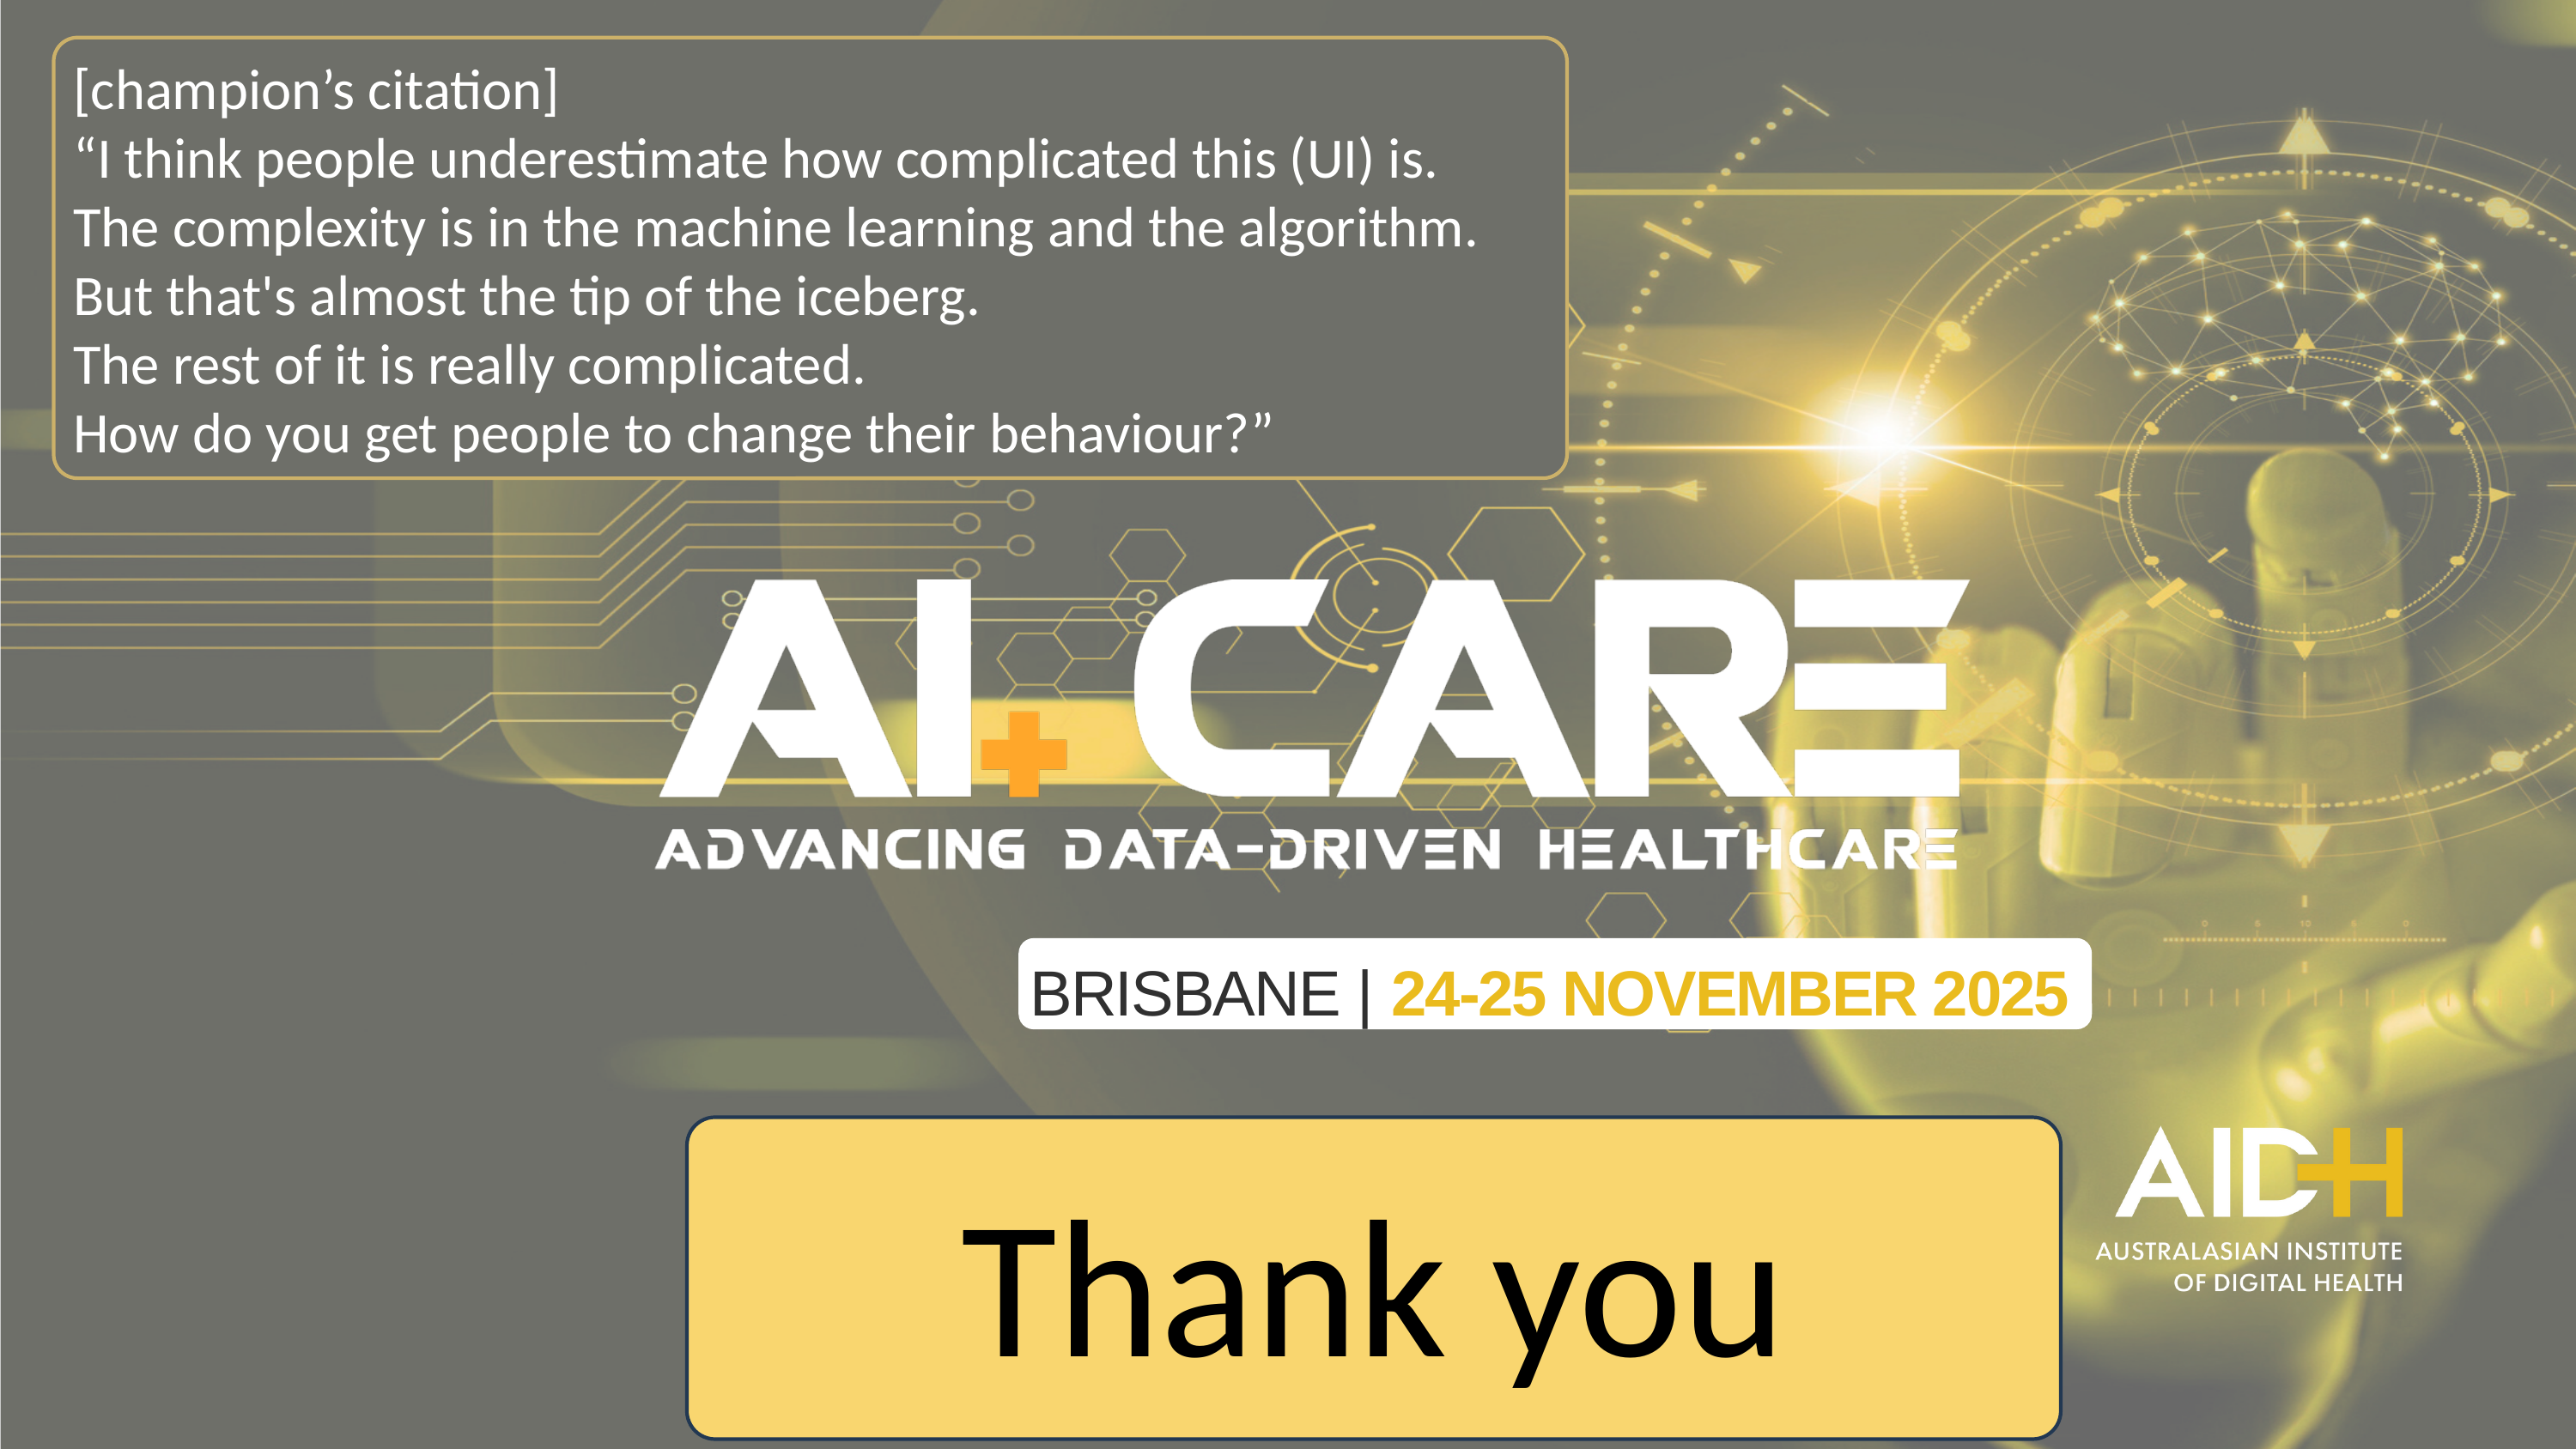

[champion’s citation]
“I think people underestimate how complicated this (UI) is.
The complexity is in the machine learning and the algorithm. But that's almost the tip of the iceberg.
The rest of it is really complicated.
How do you get people to change their behaviour?”

BRISBANE | 24-25 NOVEMBER 2025

Thank you